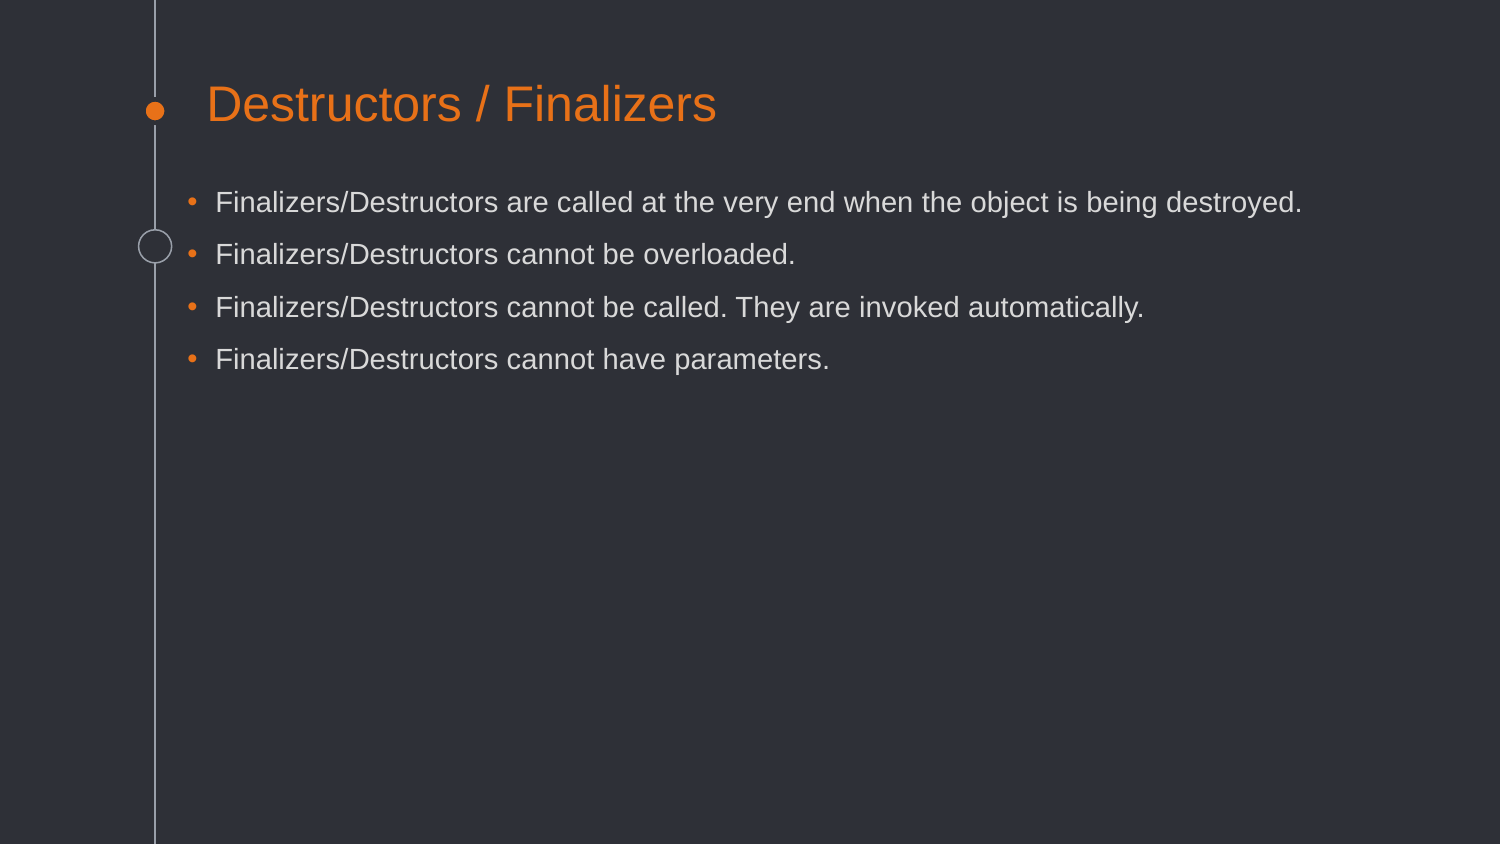

# Destructors / Finalizers
Finalizers/Destructors are called at the very end when the object is being destroyed.
Finalizers/Destructors cannot be overloaded.
Finalizers/Destructors cannot be called. They are invoked automatically.
Finalizers/Destructors cannot have parameters.